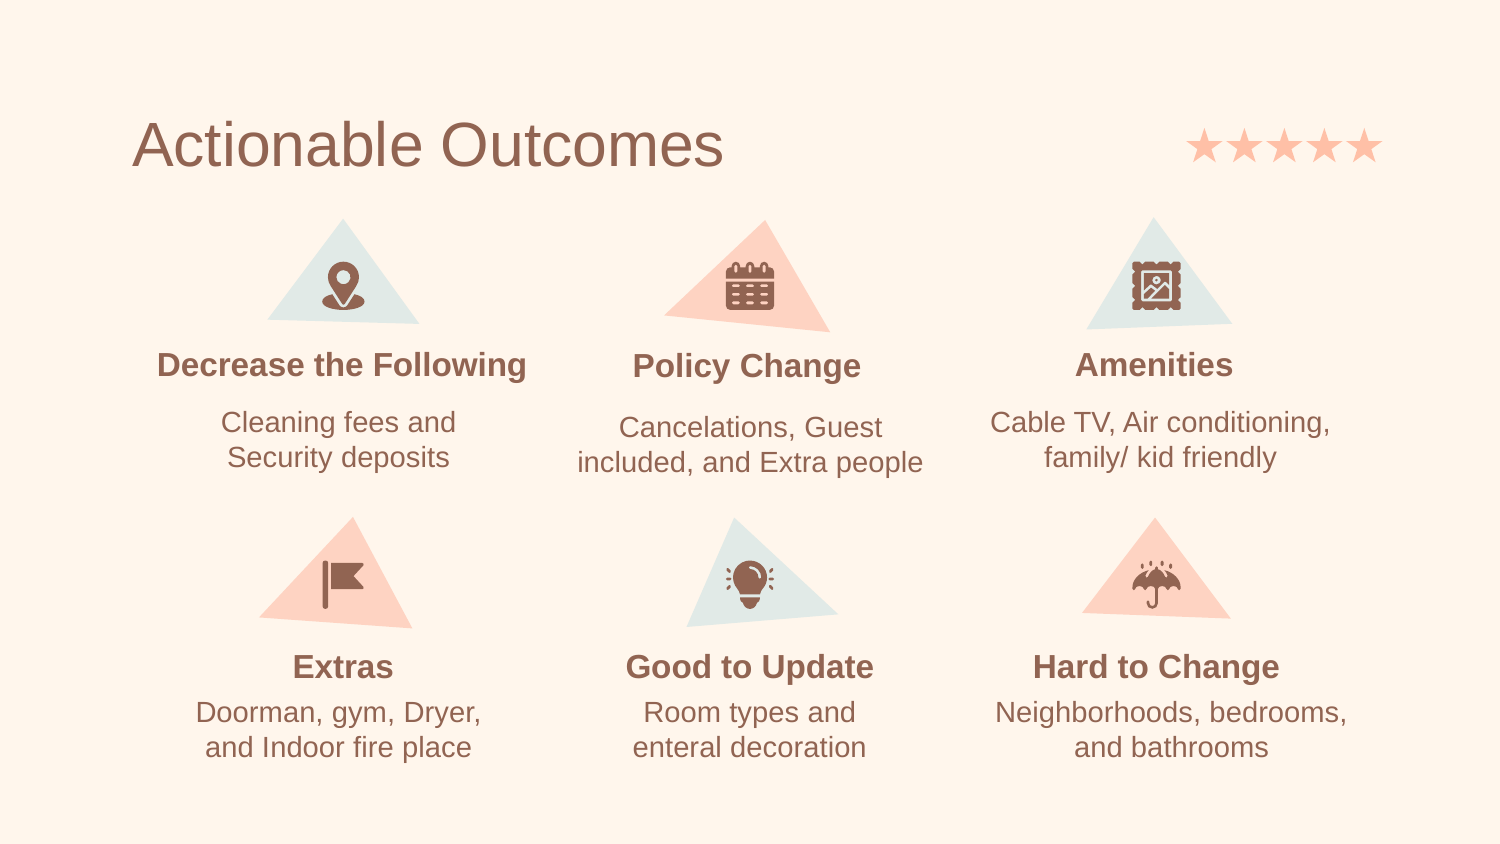

Actionable Outcomes

# Decrease the Following
Amenities
Policy Change
Cleaning fees and Security deposits
Cable TV, Air conditioning, family/ kid friendly
Cancelations, Guest included, and Extra people

Extras
Good to Update
Hard to Change
Doorman, gym, Dryer, and Indoor fire place
Room types and enteral decoration
Neighborhoods, bedrooms, and bathrooms